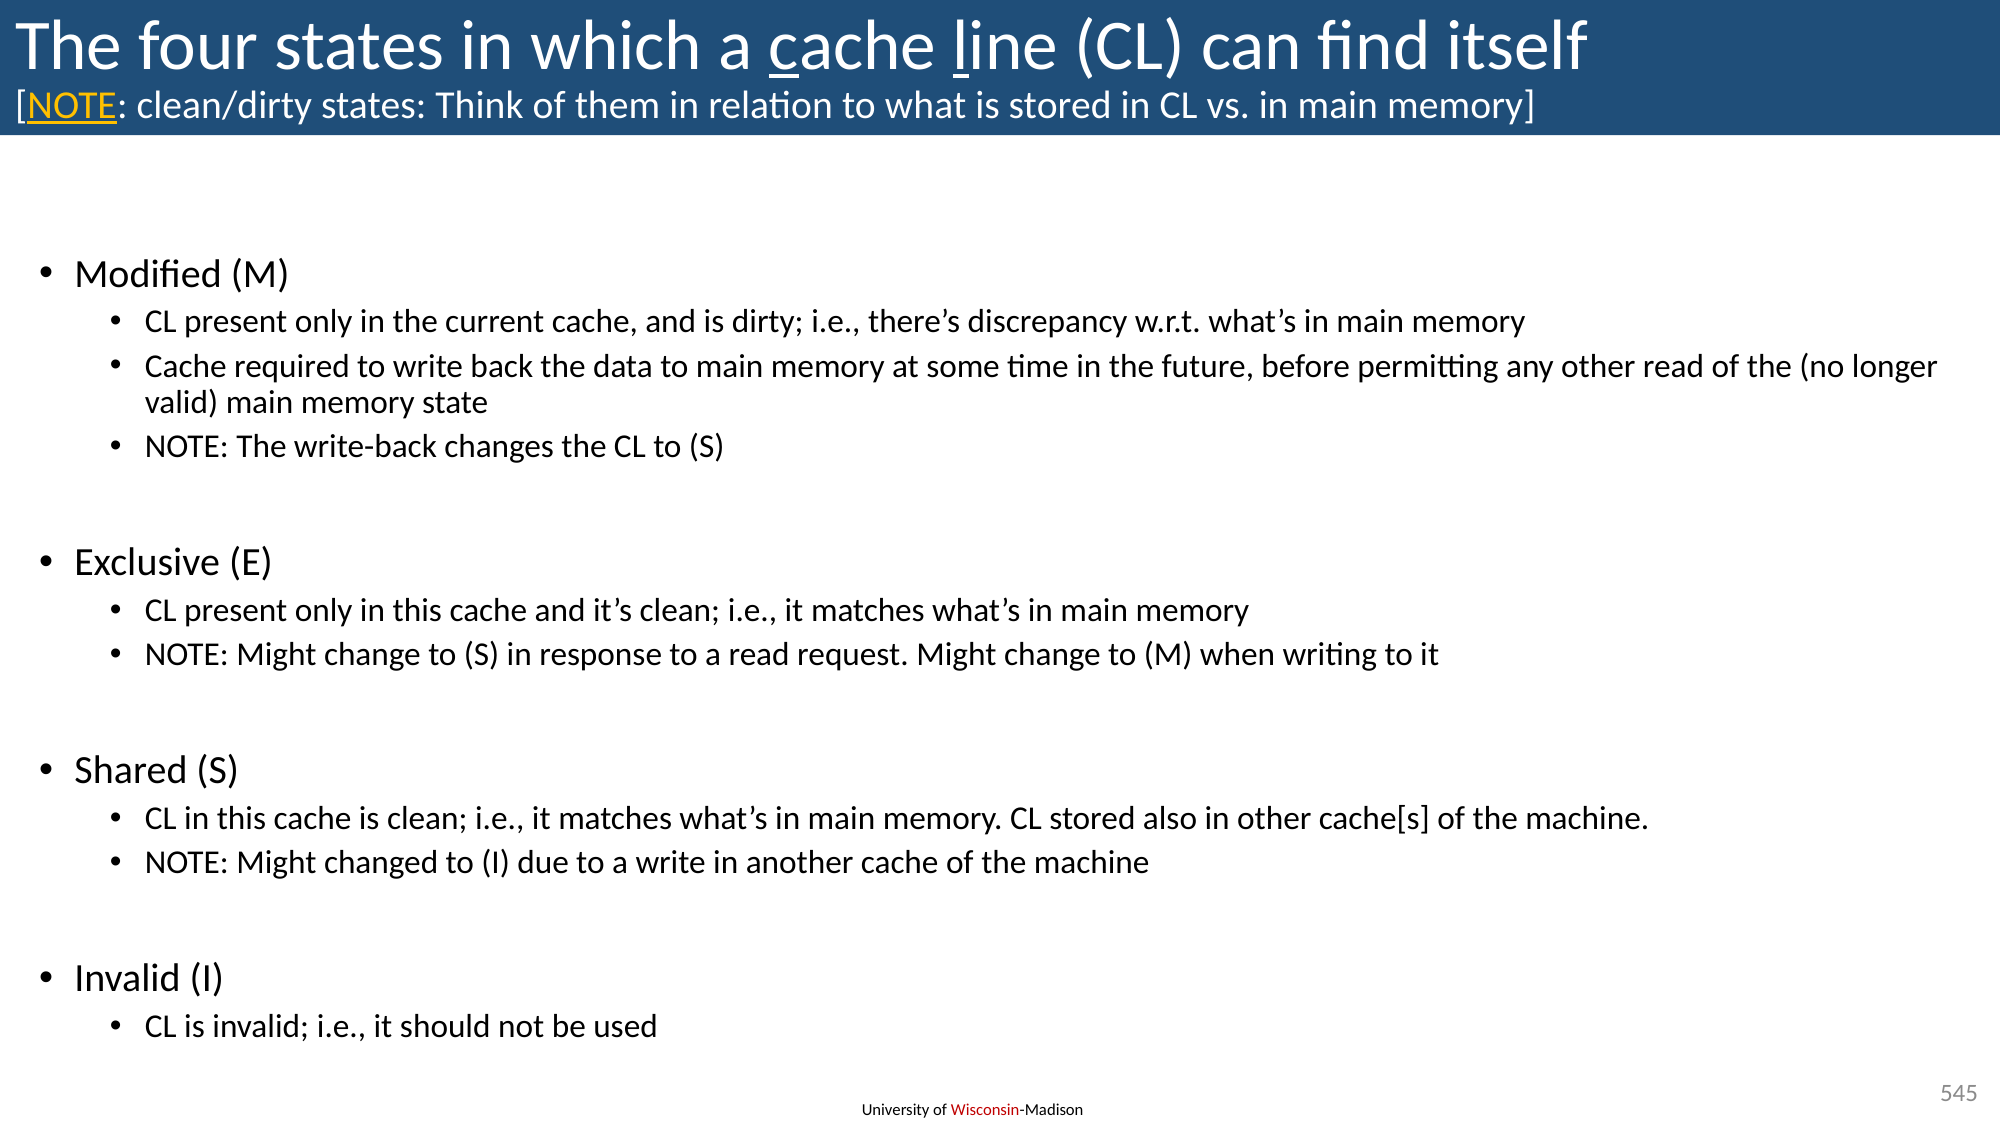

# The four states in which a cache line (CL) can find itself [NOTE: clean/dirty states: Think of them in relation to what is stored in CL vs. in main memory]
Modified (M)
CL present only in the current cache, and is dirty; i.e., there’s discrepancy w.r.t. what’s in main memory
Cache required to write back the data to main memory at some time in the future, before permitting any other read of the (no longer valid) main memory state
NOTE: The write-back changes the CL to (S)

Exclusive (E)
CL present only in this cache and it’s clean; i.e., it matches what’s in main memory
NOTE: Might change to (S) in response to a read request. Might change to (M) when writing to it

Shared (S)
CL in this cache is clean; i.e., it matches what’s in main memory. CL stored also in other cache[s] of the machine.
NOTE: Might changed to (I) due to a write in another cache of the machine

Invalid (I)
CL is invalid; i.e., it should not be used
545